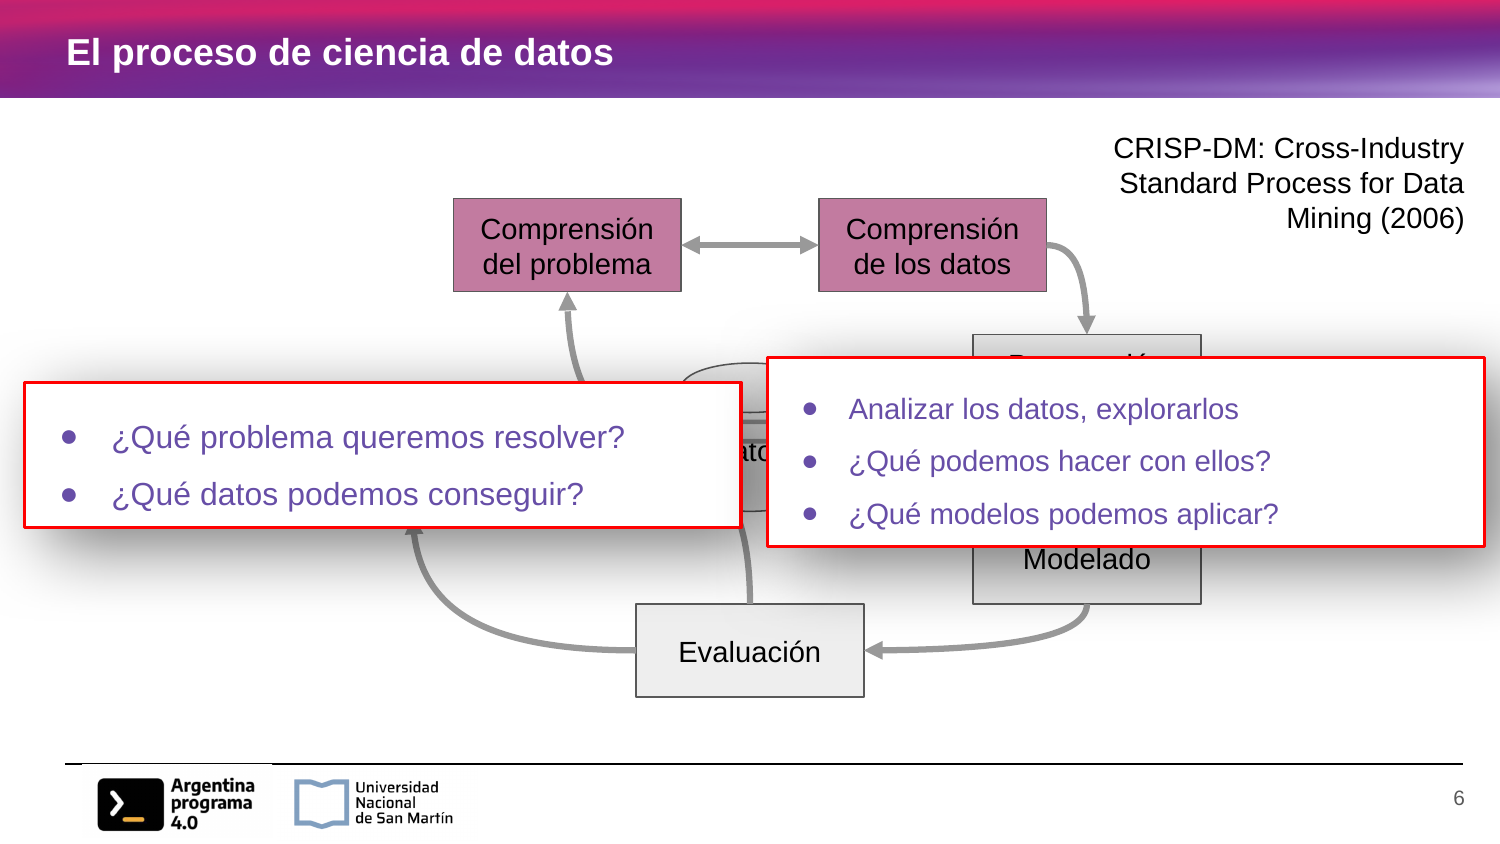

# El proceso de ciencia de datos
CRISP-DM: Cross-Industry Standard Process for Data Mining (2006)
Comprensión del problema
Comprensión de los datos
Preparación de los datos
Analizar los datos, explorarlos
¿Qué podemos hacer con ellos?
¿Qué modelos podemos aplicar?
Datos
¿Qué problema queremos resolver?
¿Qué datos podemos conseguir?
Despliegue
Modelado
Evaluación
6